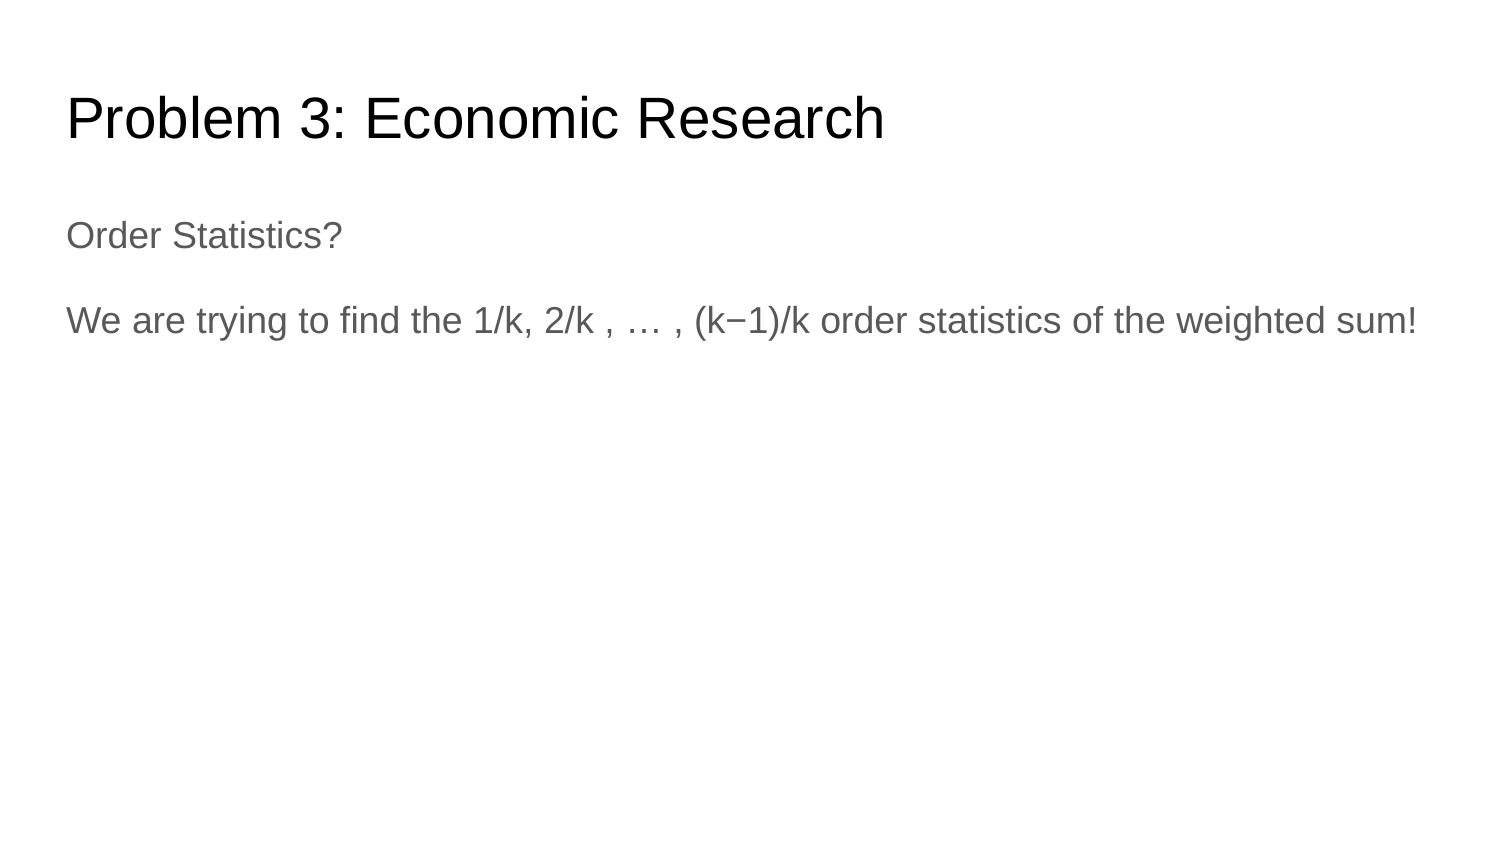

# Problem 3: Economic Research

Order Statistics?
We are trying to find the 1/k, 2/k , … , (k−1)/k order statistics of the weighted sum!